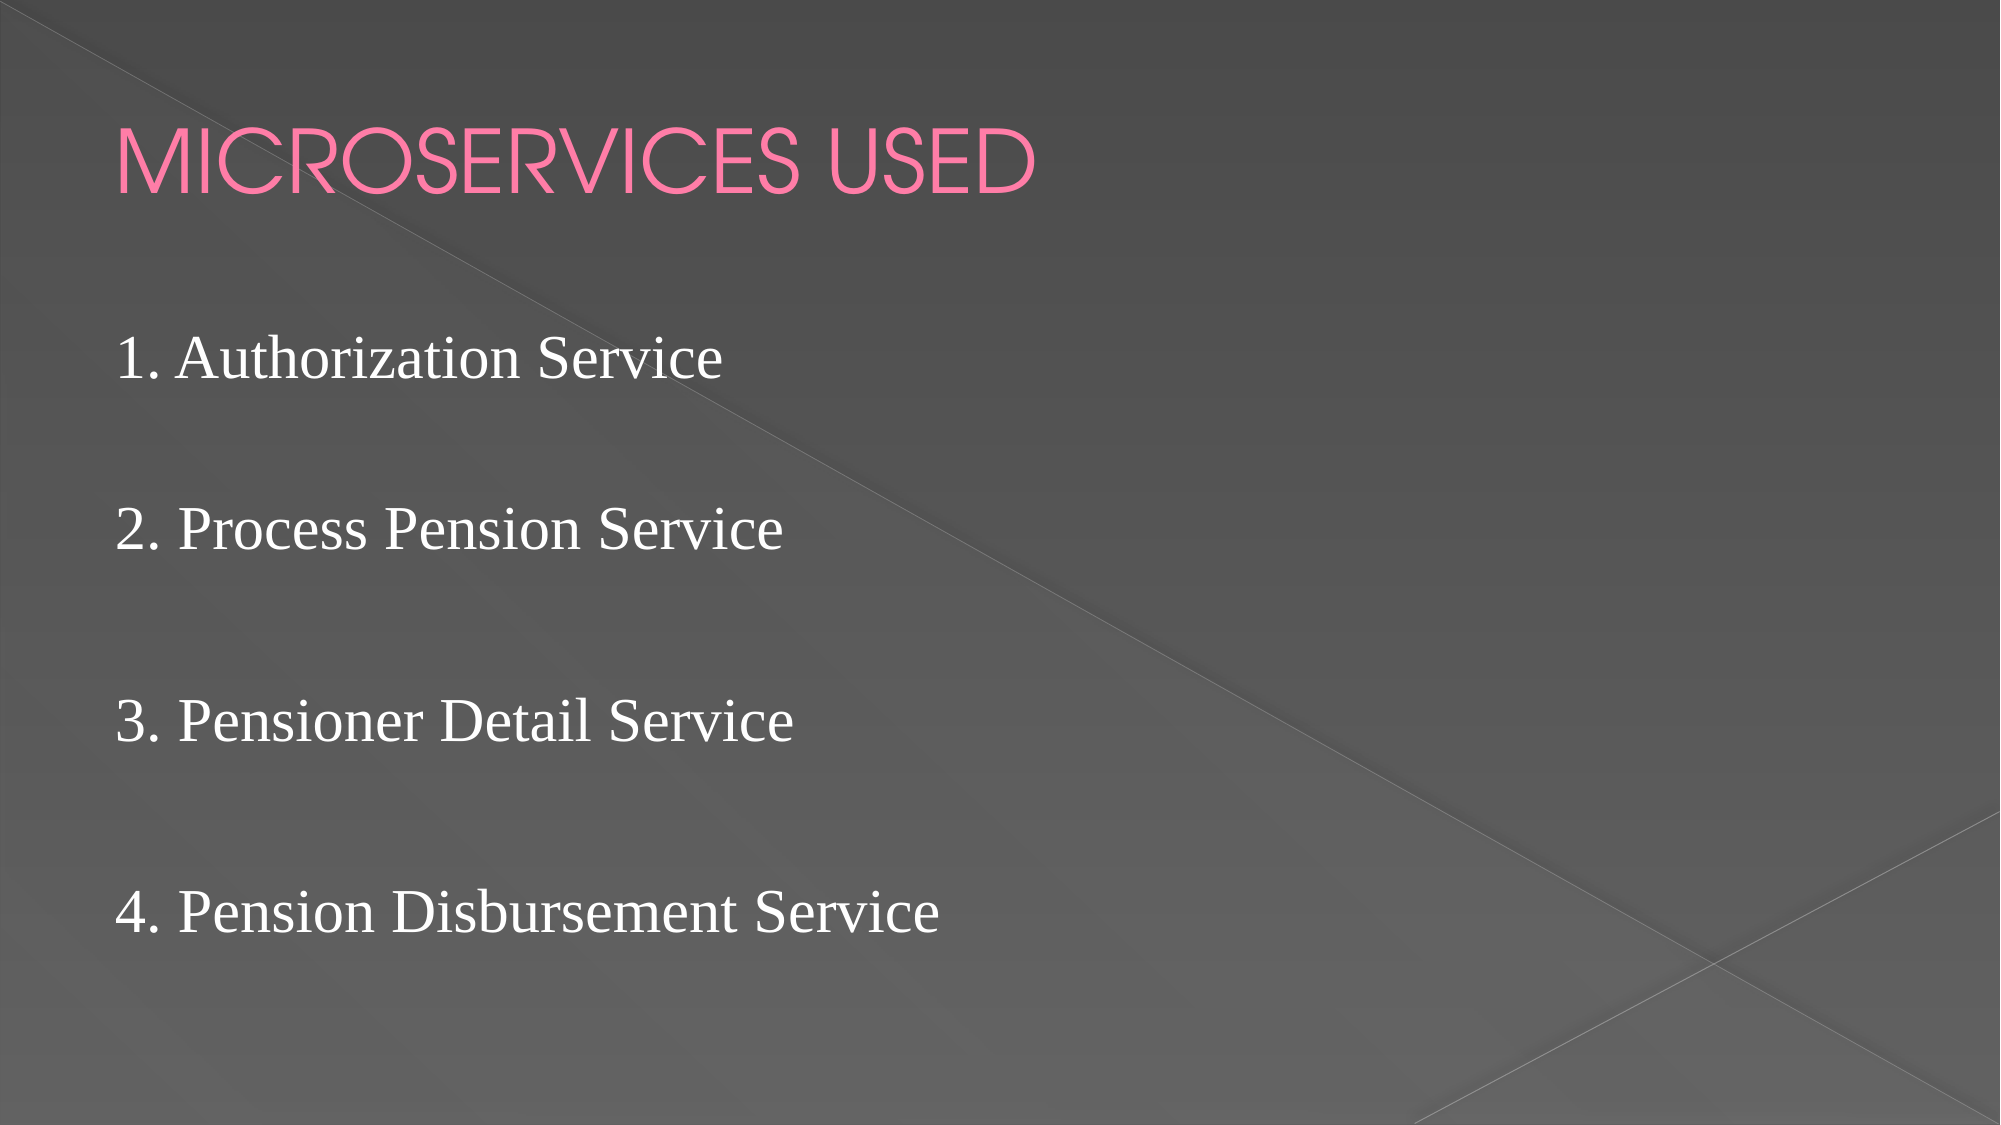

# MICROSERVICES USED
1. Authorization Service

2. Process Pension Service

3. Pensioner Detail Service

4. Pension Disbursement Service